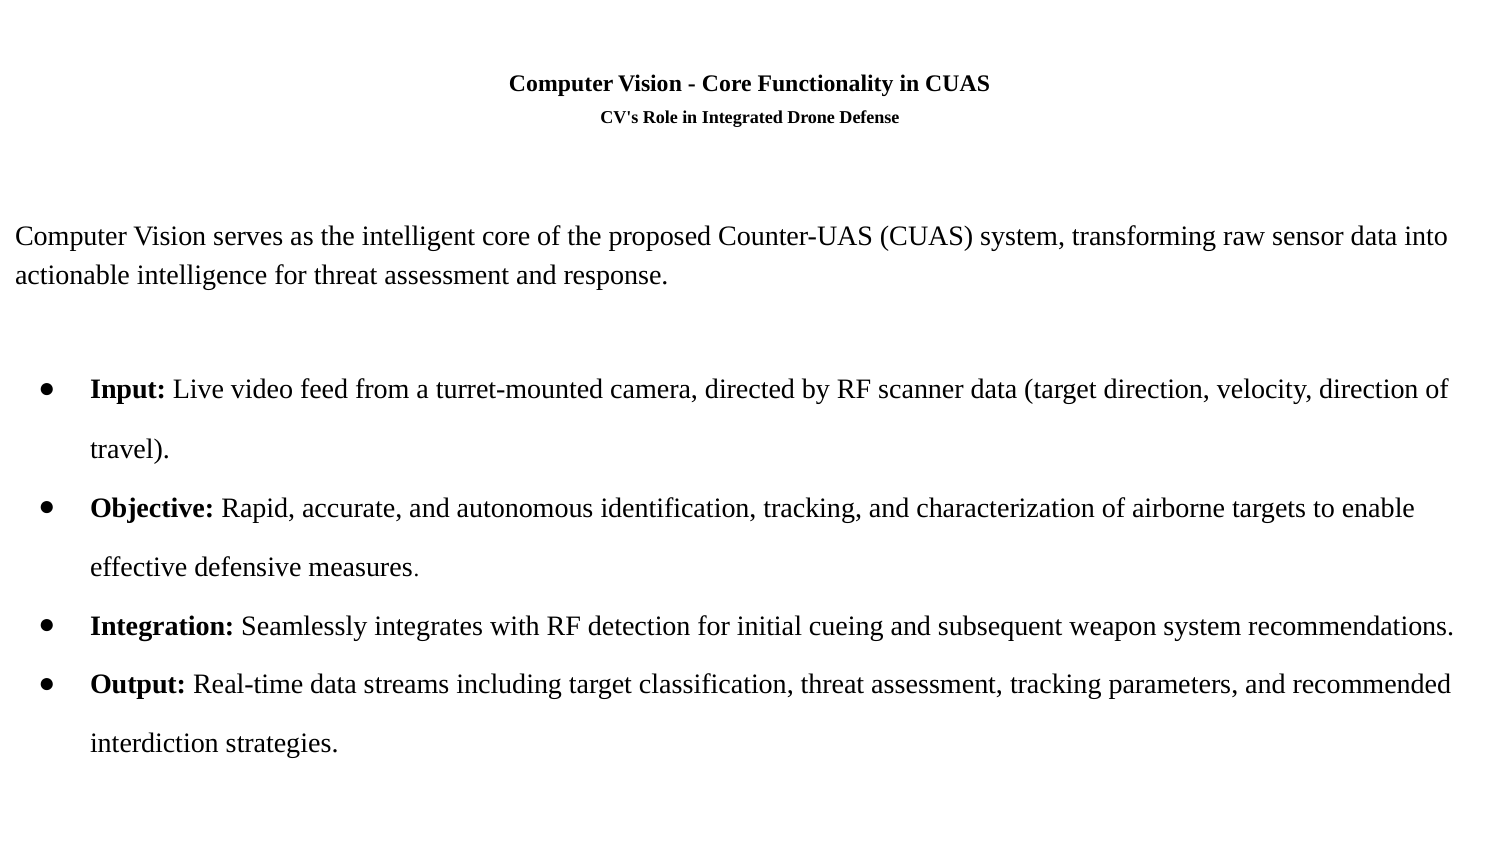

# Computer Vision - Core Functionality in CUAS
CV's Role in Integrated Drone Defense

Computer Vision serves as the intelligent core of the proposed Counter-UAS (CUAS) system, transforming raw sensor data into actionable intelligence for threat assessment and response.

Input: Live video feed from a turret-mounted camera, directed by RF scanner data (target direction, velocity, direction of travel).
Objective: Rapid, accurate, and autonomous identification, tracking, and characterization of airborne targets to enable effective defensive measures.
Integration: Seamlessly integrates with RF detection for initial cueing and subsequent weapon system recommendations.
Output: Real-time data streams including target classification, threat assessment, tracking parameters, and recommended interdiction strategies.